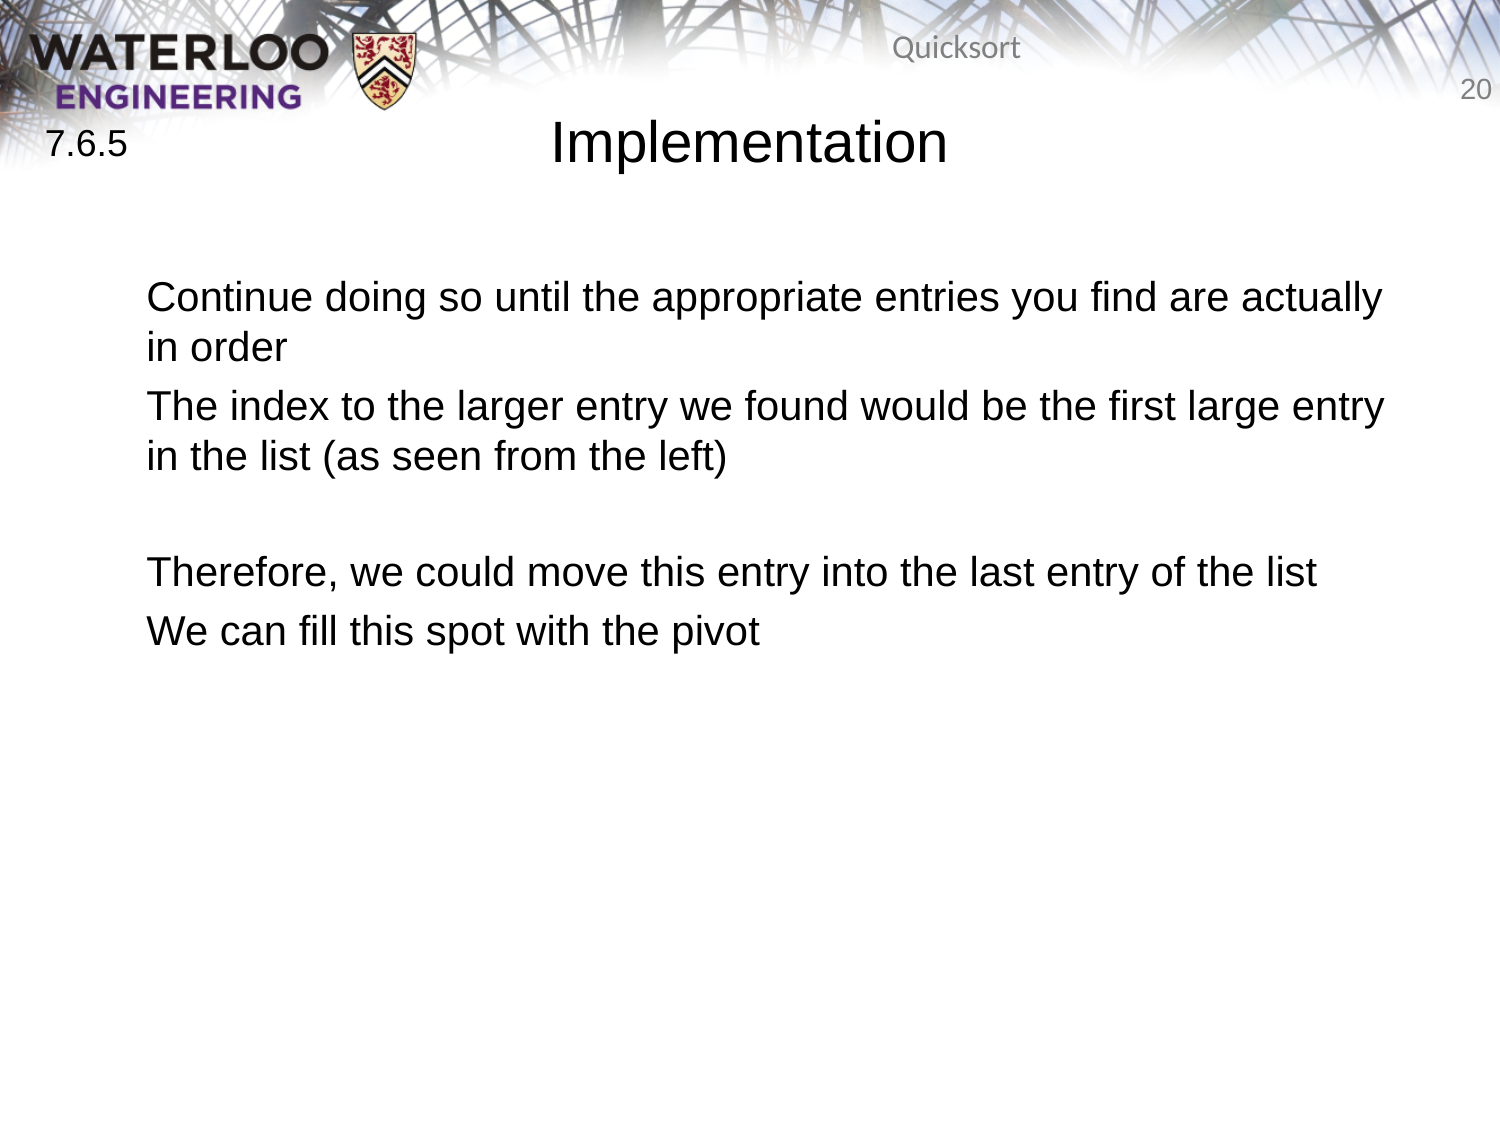

# Implementation
7.6.5
	Continue doing so until the appropriate entries you find are actually in order
	The index to the larger entry we found would be the first large entry in the list (as seen from the left)

	Therefore, we could move this entry into the last entry of the list
	We can fill this spot with the pivot